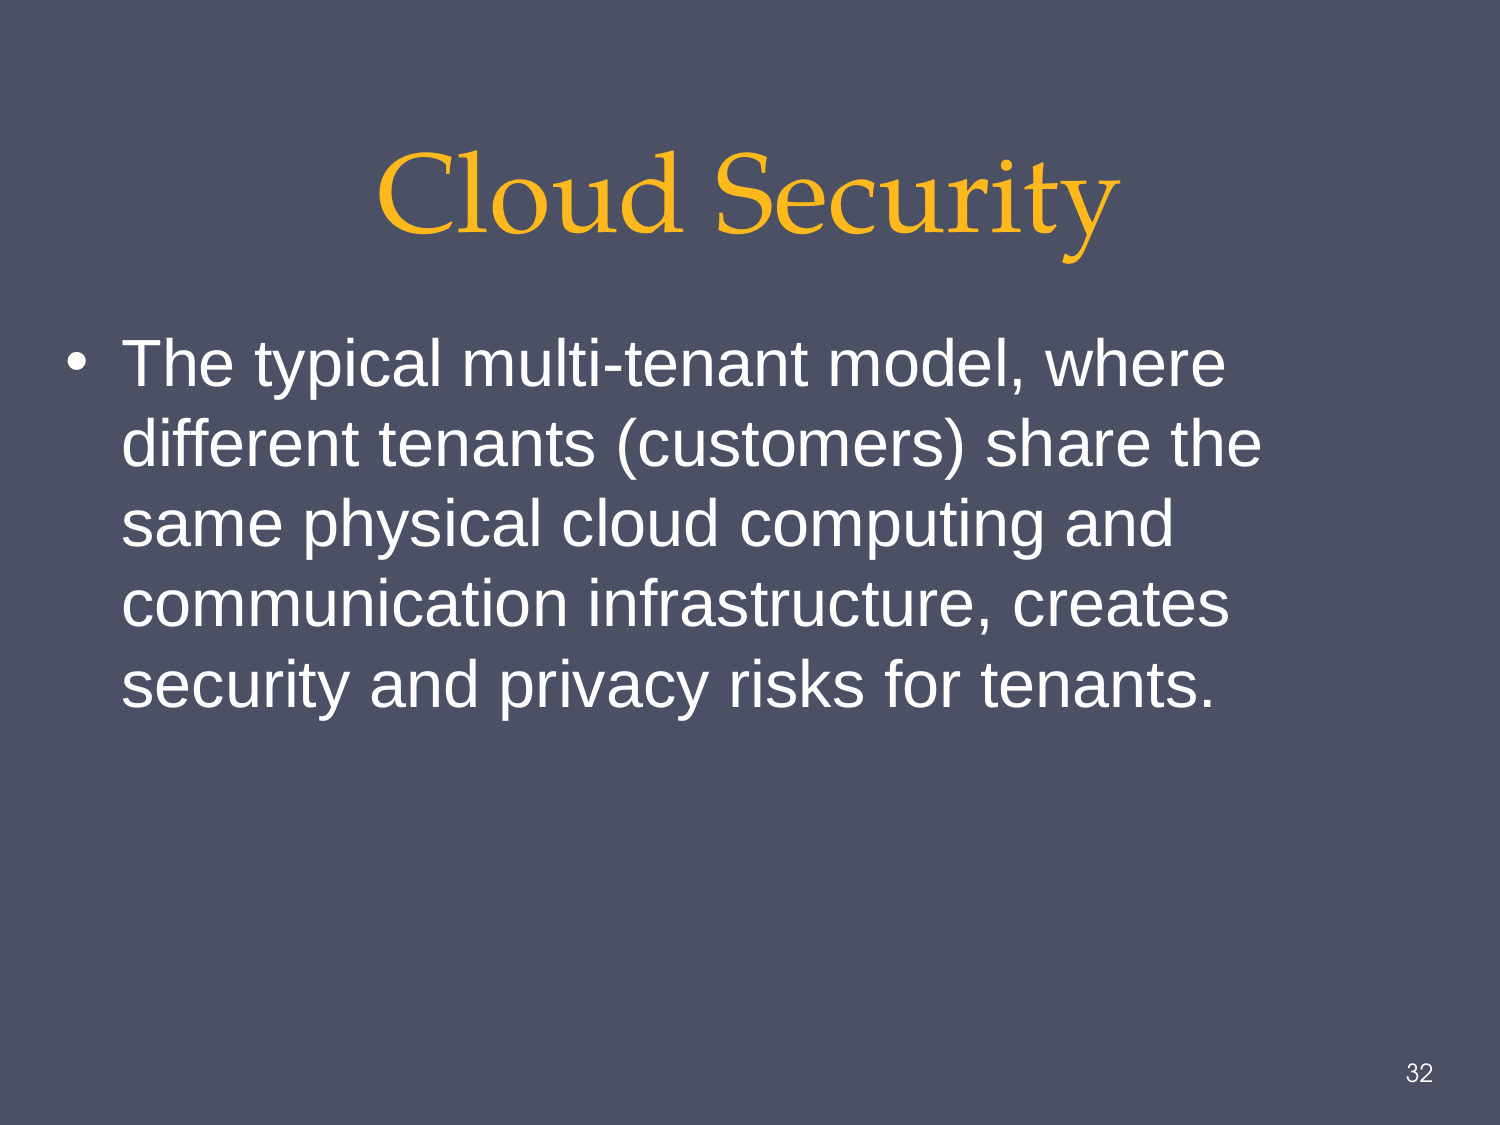

# Cloud Security
The typical multi-tenant model, where different tenants (customers) share the same physical cloud computing and communication infrastructure, creates security and privacy risks for tenants.
32